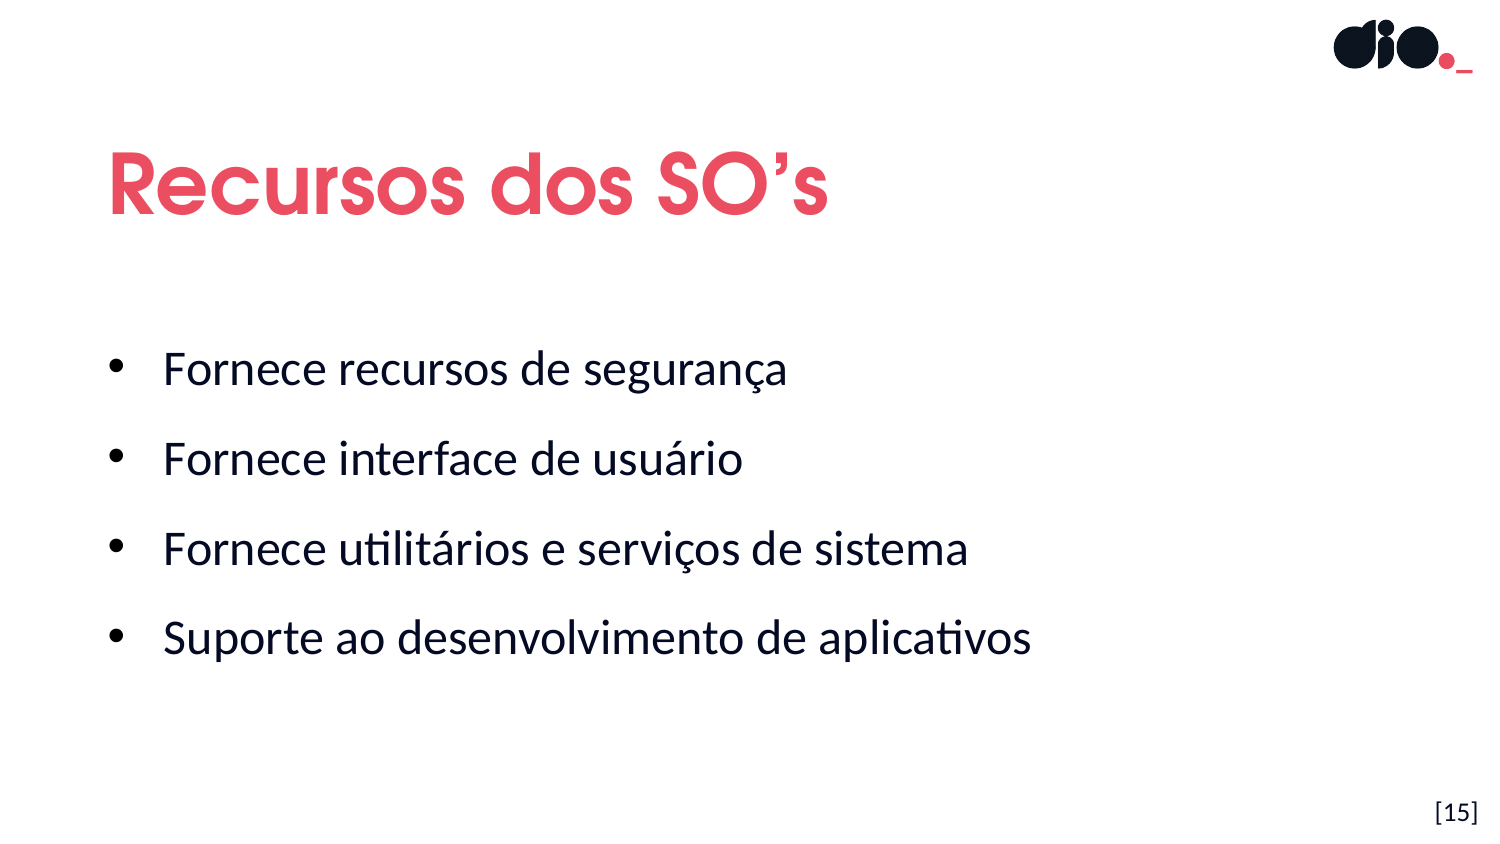

Recursos dos SO’s
Fornece recursos de segurança
Fornece interface de usuário
Fornece utilitários e serviços de sistema
Suporte ao desenvolvimento de aplicativos
[15]